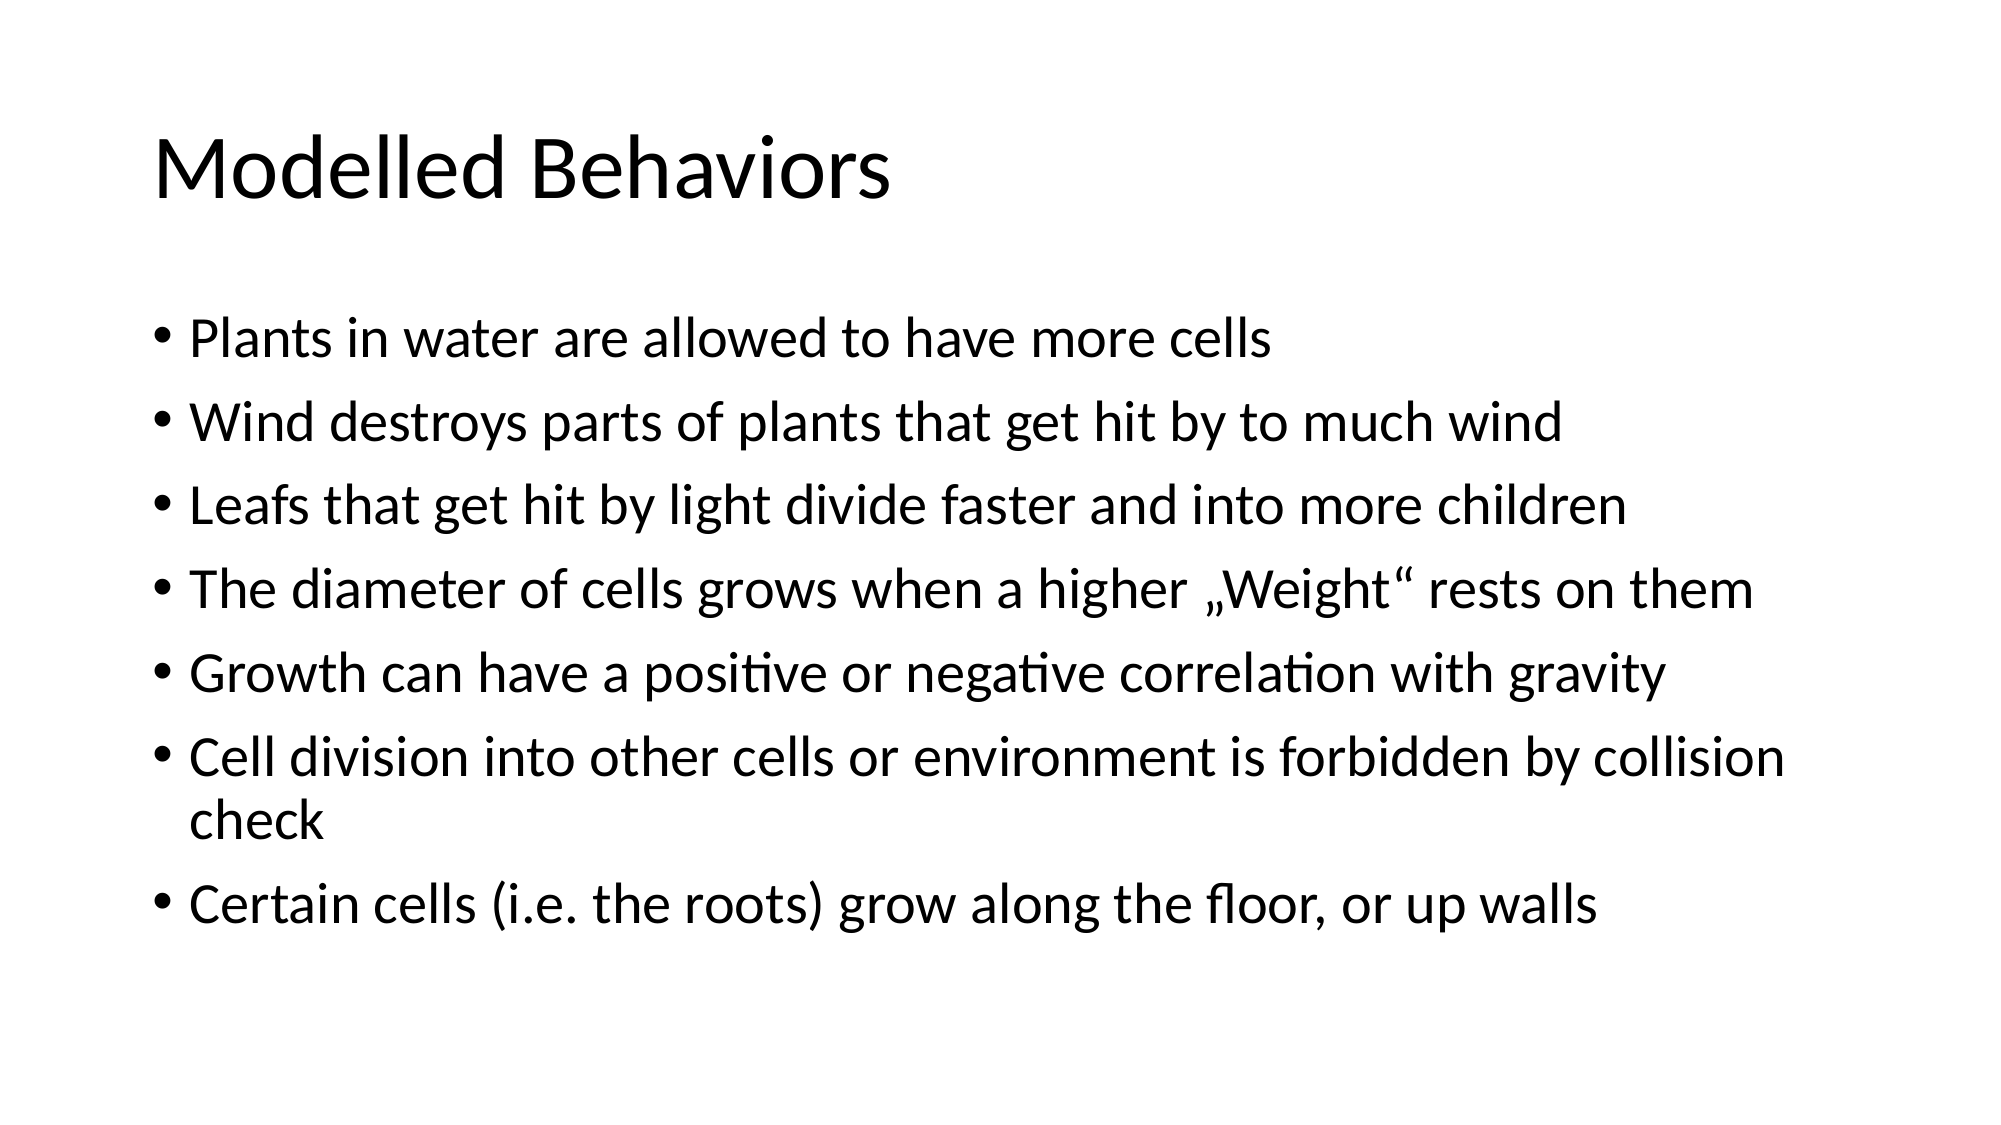

# Modelled Behaviors
Plants in water are allowed to have more cells
Wind destroys parts of plants that get hit by to much wind
Leafs that get hit by light divide faster and into more children
The diameter of cells grows when a higher „Weight“ rests on them
Growth can have a positive or negative correlation with gravity
Cell division into other cells or environment is forbidden by collision check
Certain cells (i.e. the roots) grow along the floor, or up walls